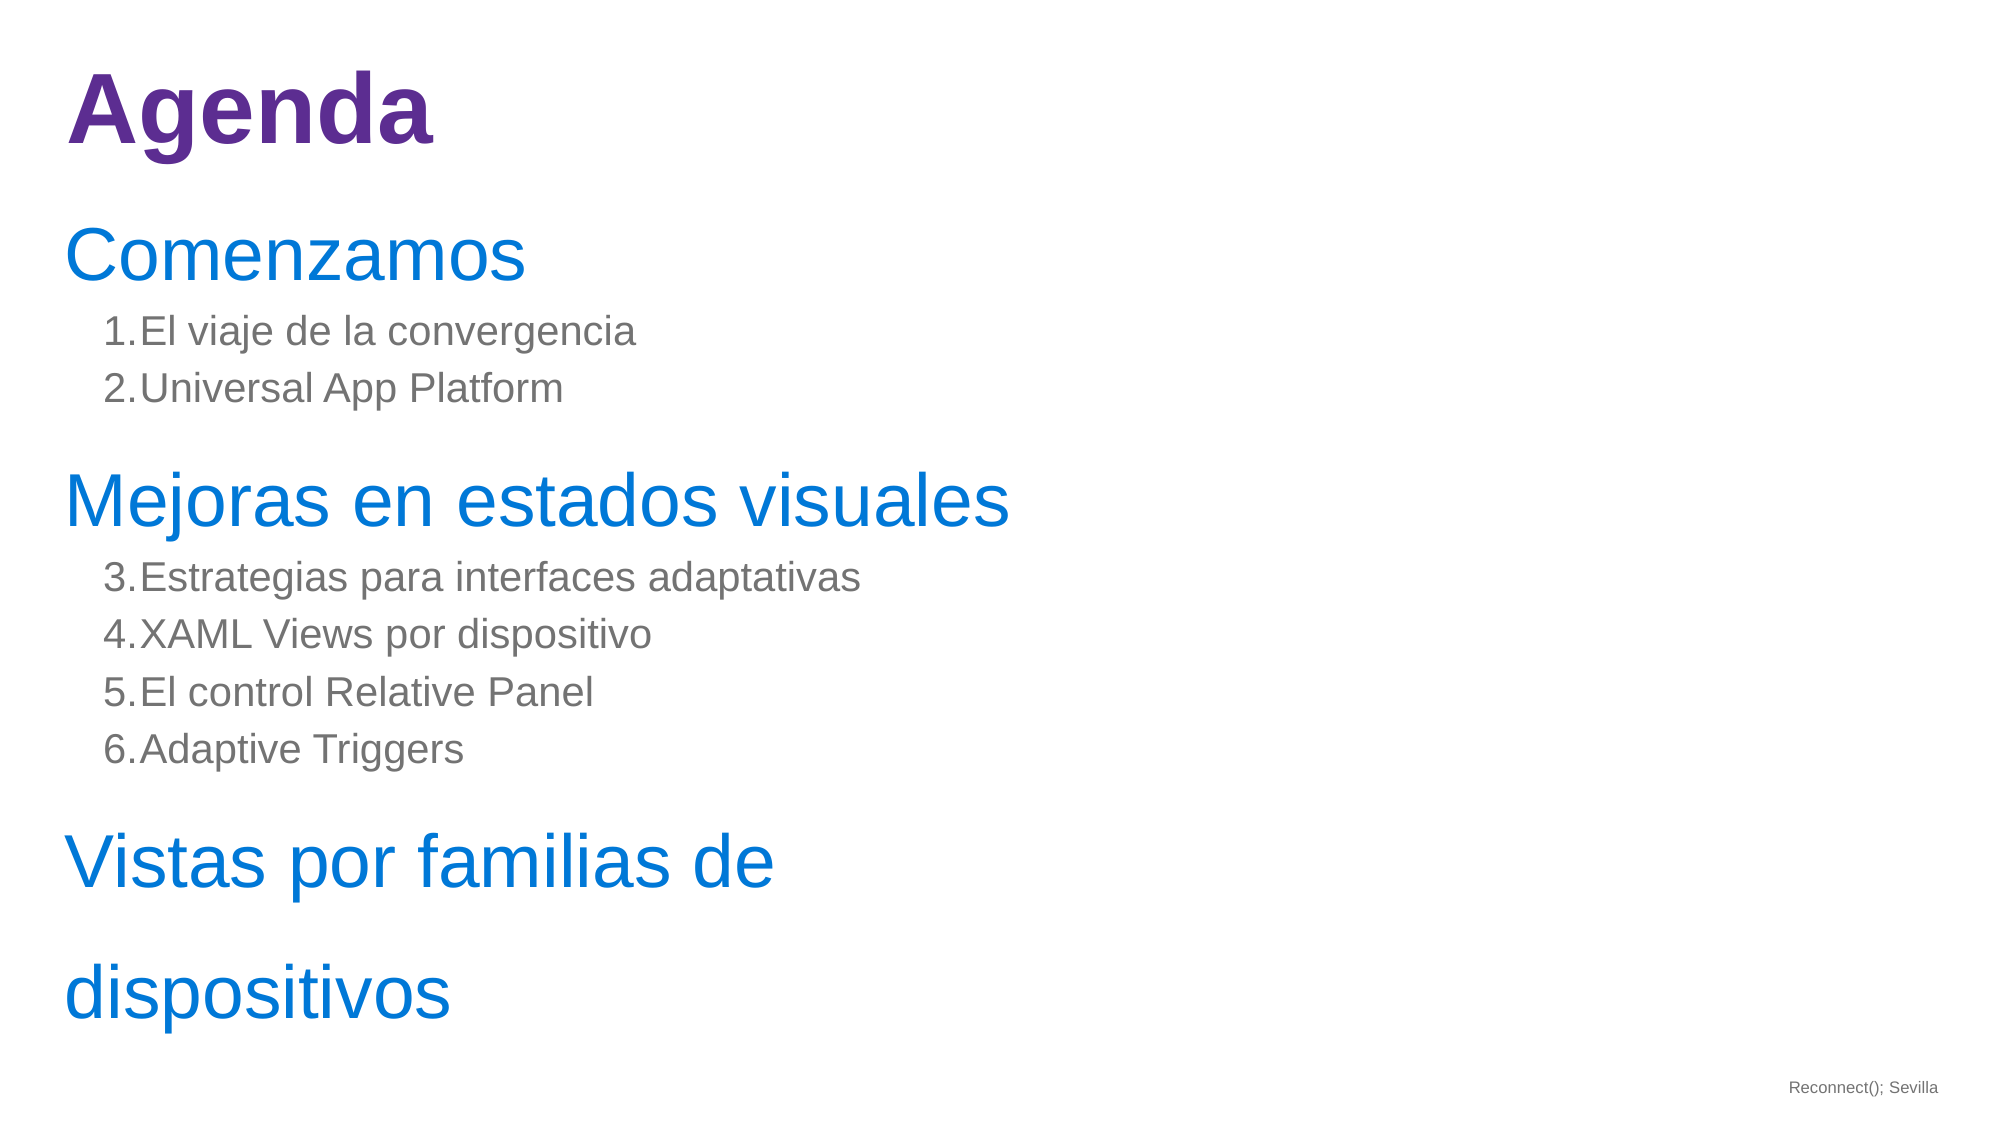

Comenzamos
El viaje de la convergencia
Universal App Platform
Mejoras en estados visuales
Estrategias para interfaces adaptativas
XAML Views por dispositivo
El control Relative Panel
Adaptive Triggers
Vistas por familias de
dispositivos